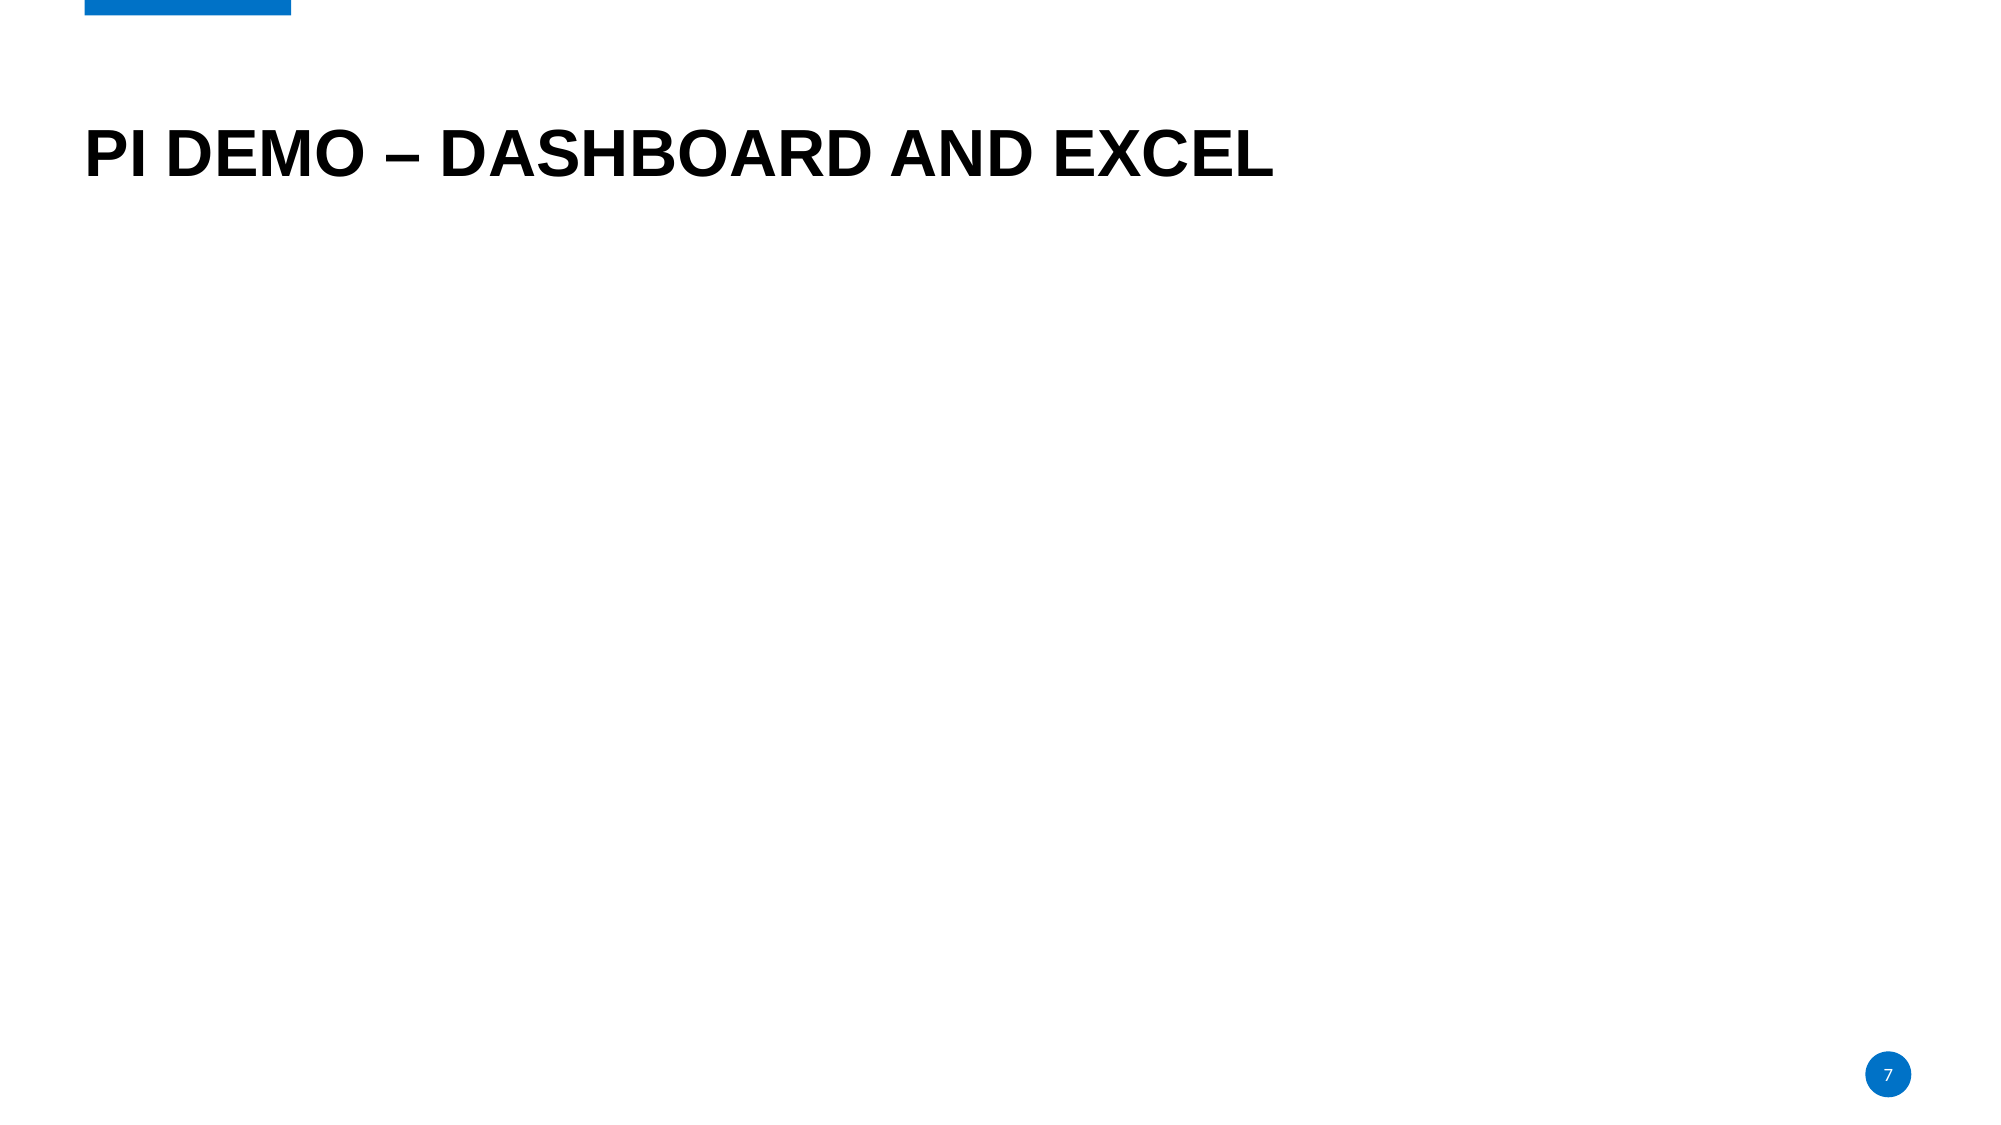

# PI Demo – dashboard and excel
7